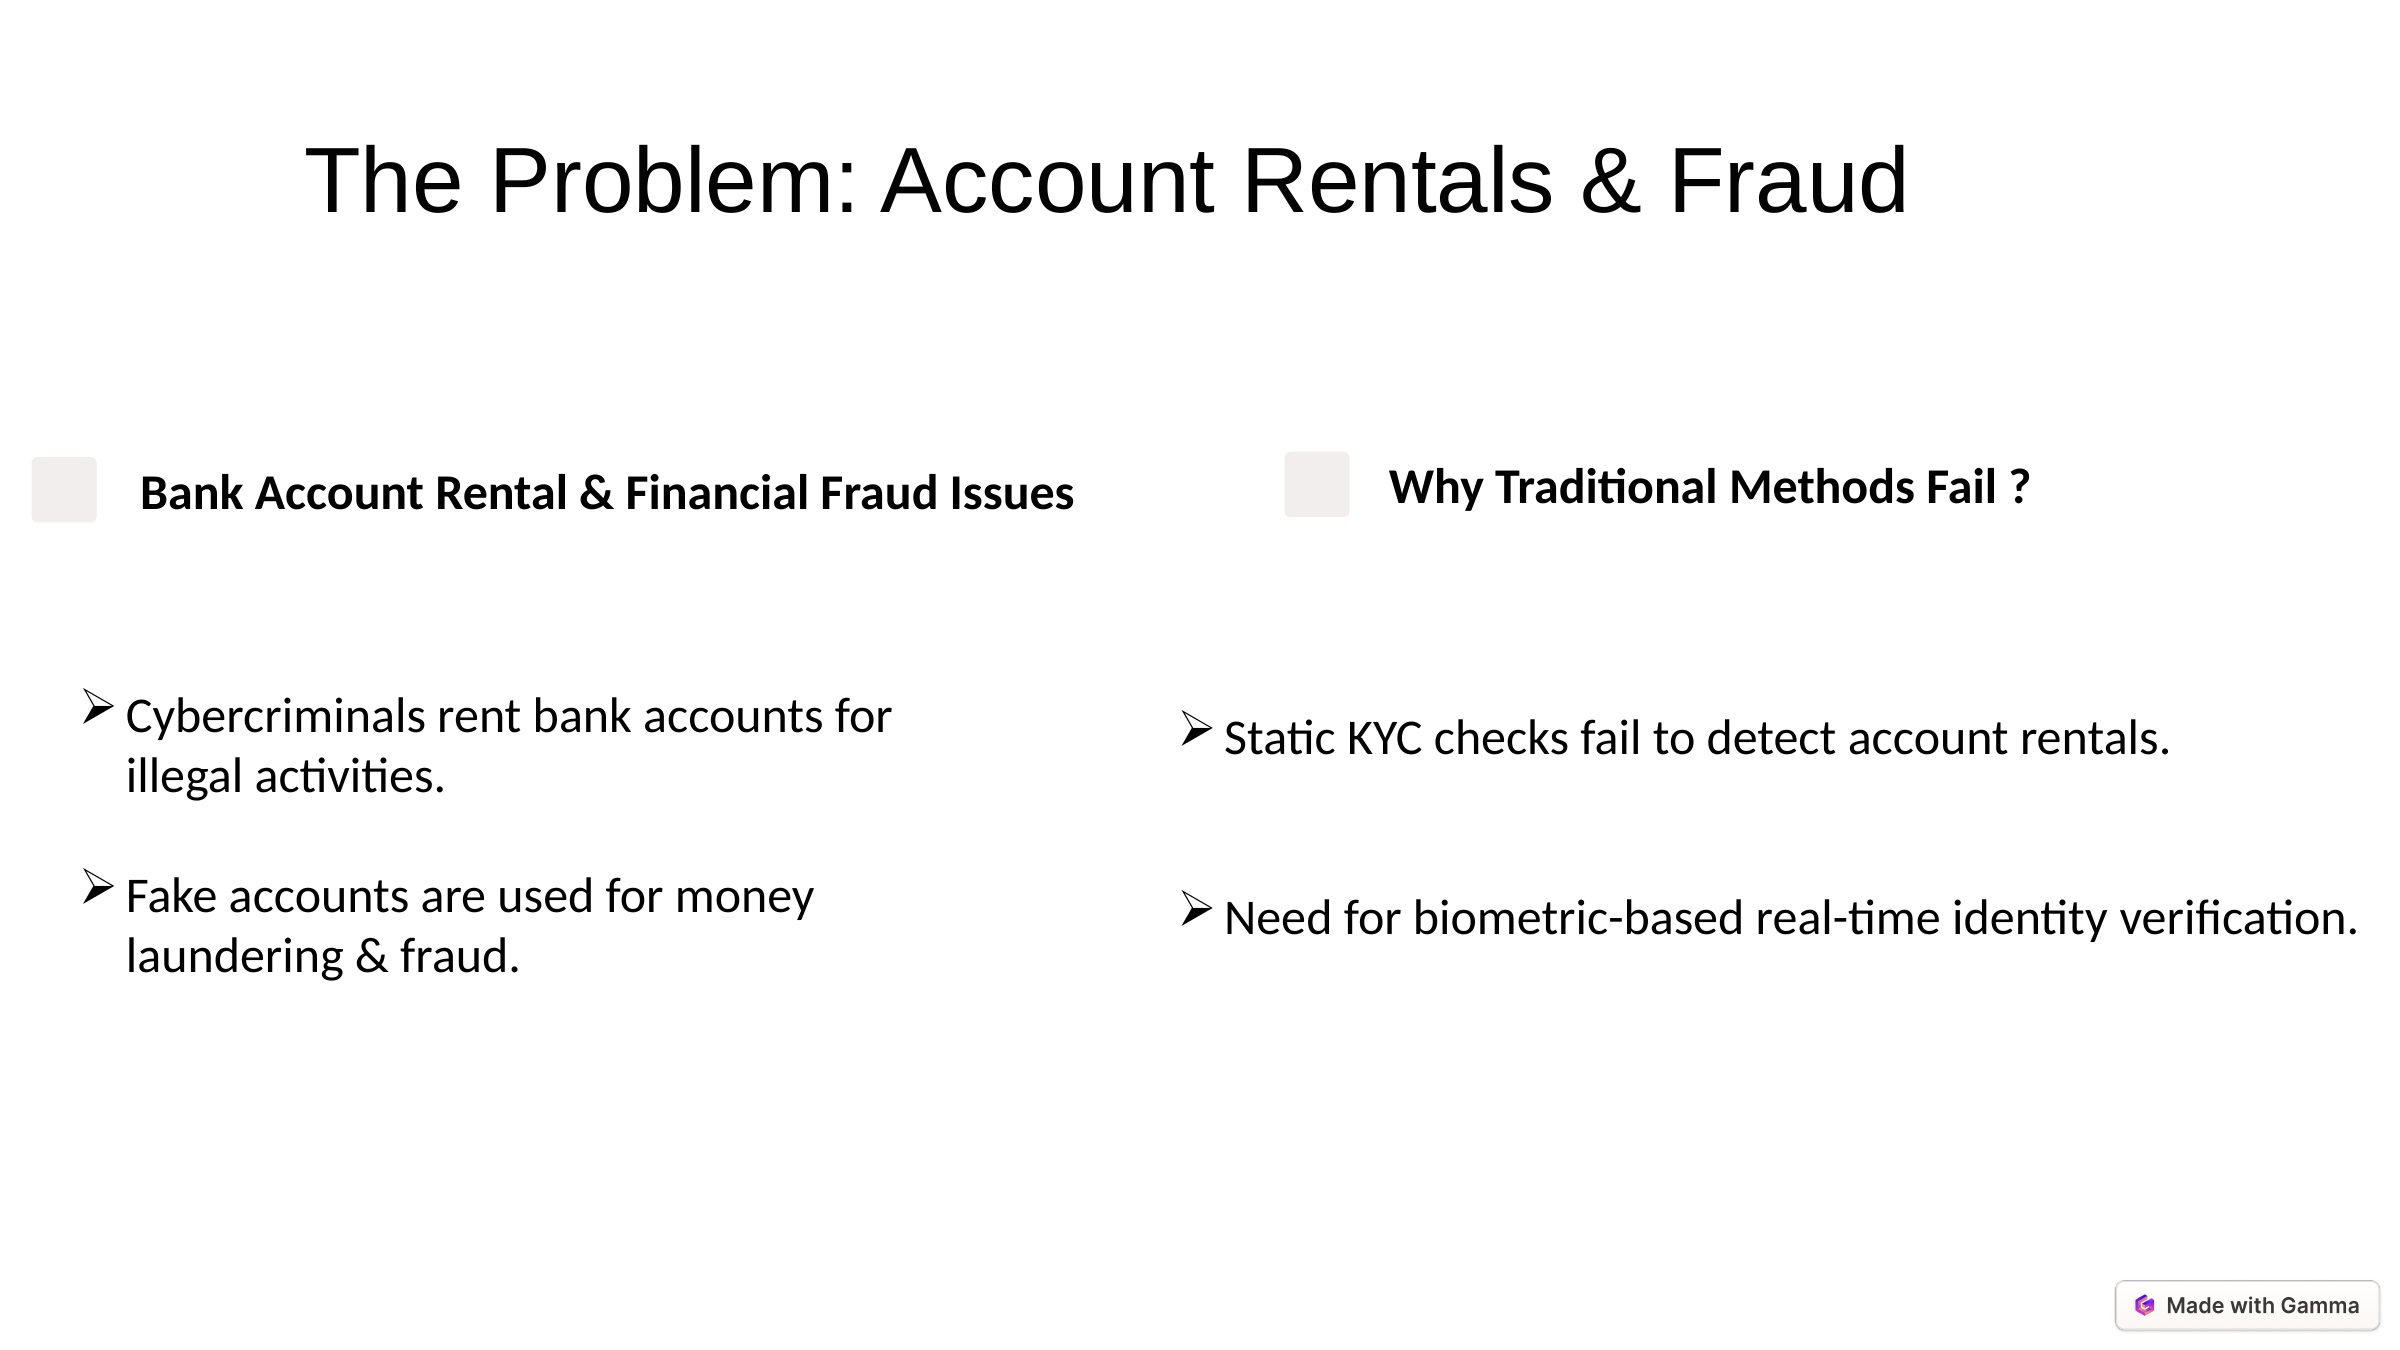

The Problem: Account Rentals & Fraud
Why Traditional Methods Fail ?
Bank Account Rental & Financial Fraud Issues

Cybercriminals rent bank accounts for illegal activities.

Fake accounts are used for money laundering & fraud.
Static KYC checks fail to detect account rentals.

Need for biometric-based real-time identity verification.